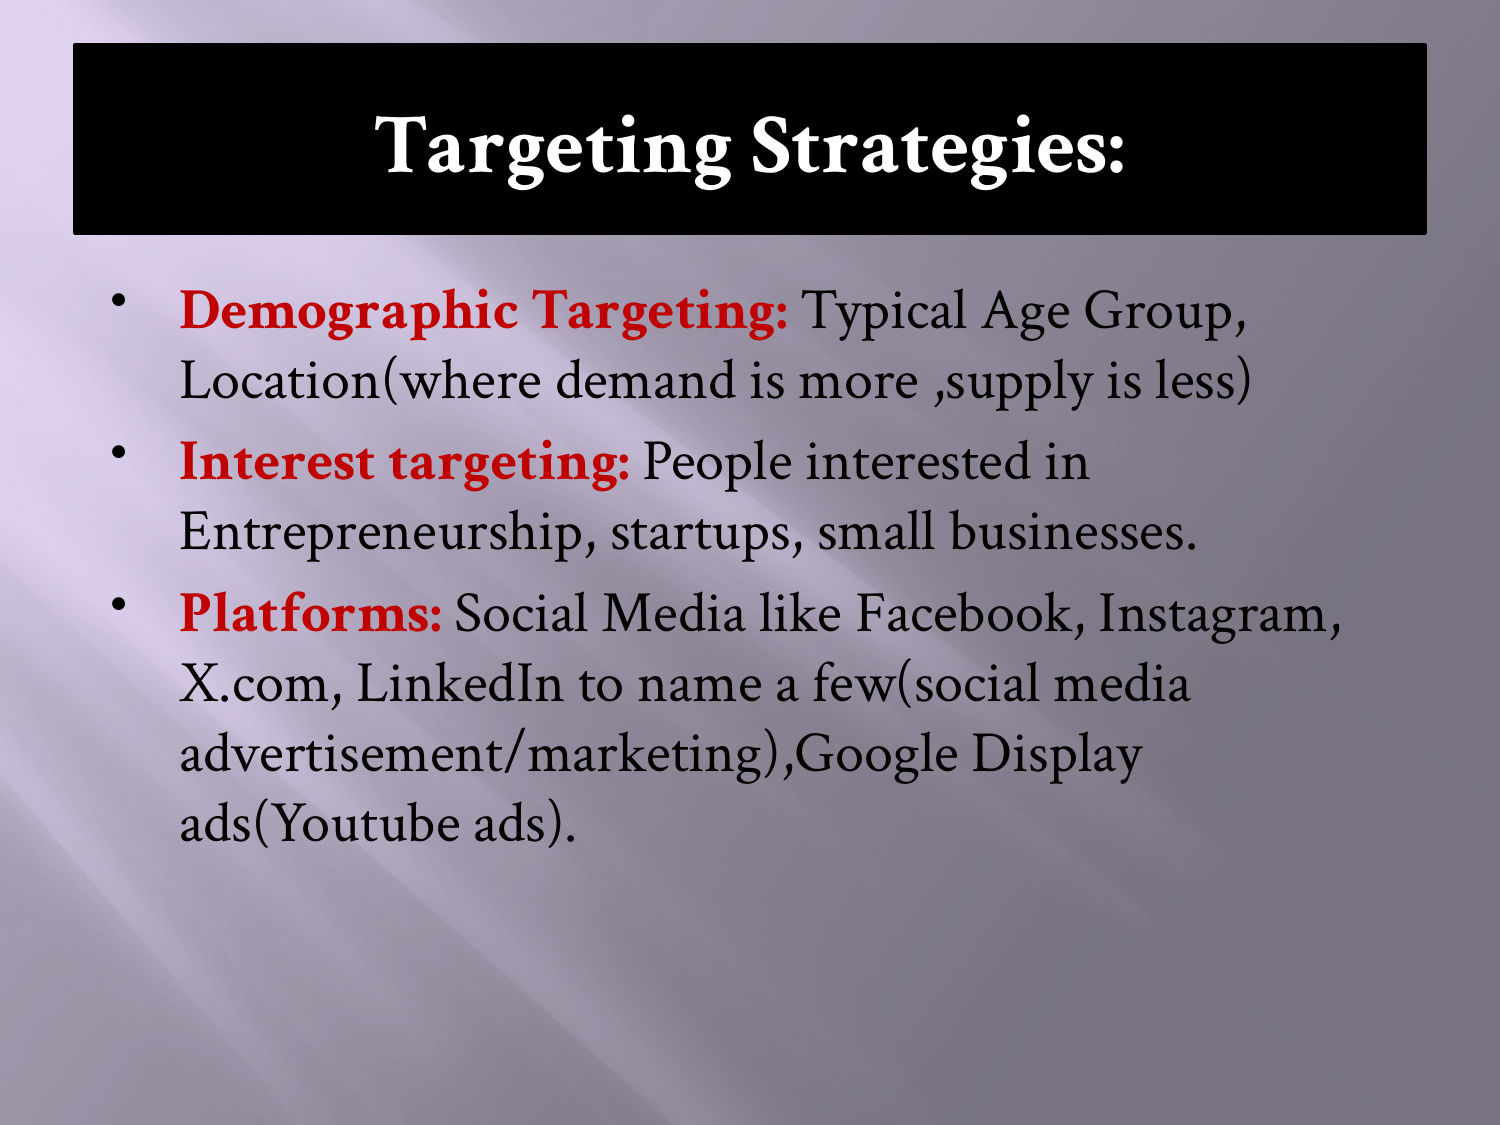

# Targeting Strategies:
Demographic Targeting: Typical Age Group, Location(where demand is more ,supply is less)
Interest targeting: People interested in Entrepreneurship, startups, small businesses.
Platforms: Social Media like Facebook, Instagram, X.com, LinkedIn to name a few(social media advertisement/marketing),Google Display ads(Youtube ads).